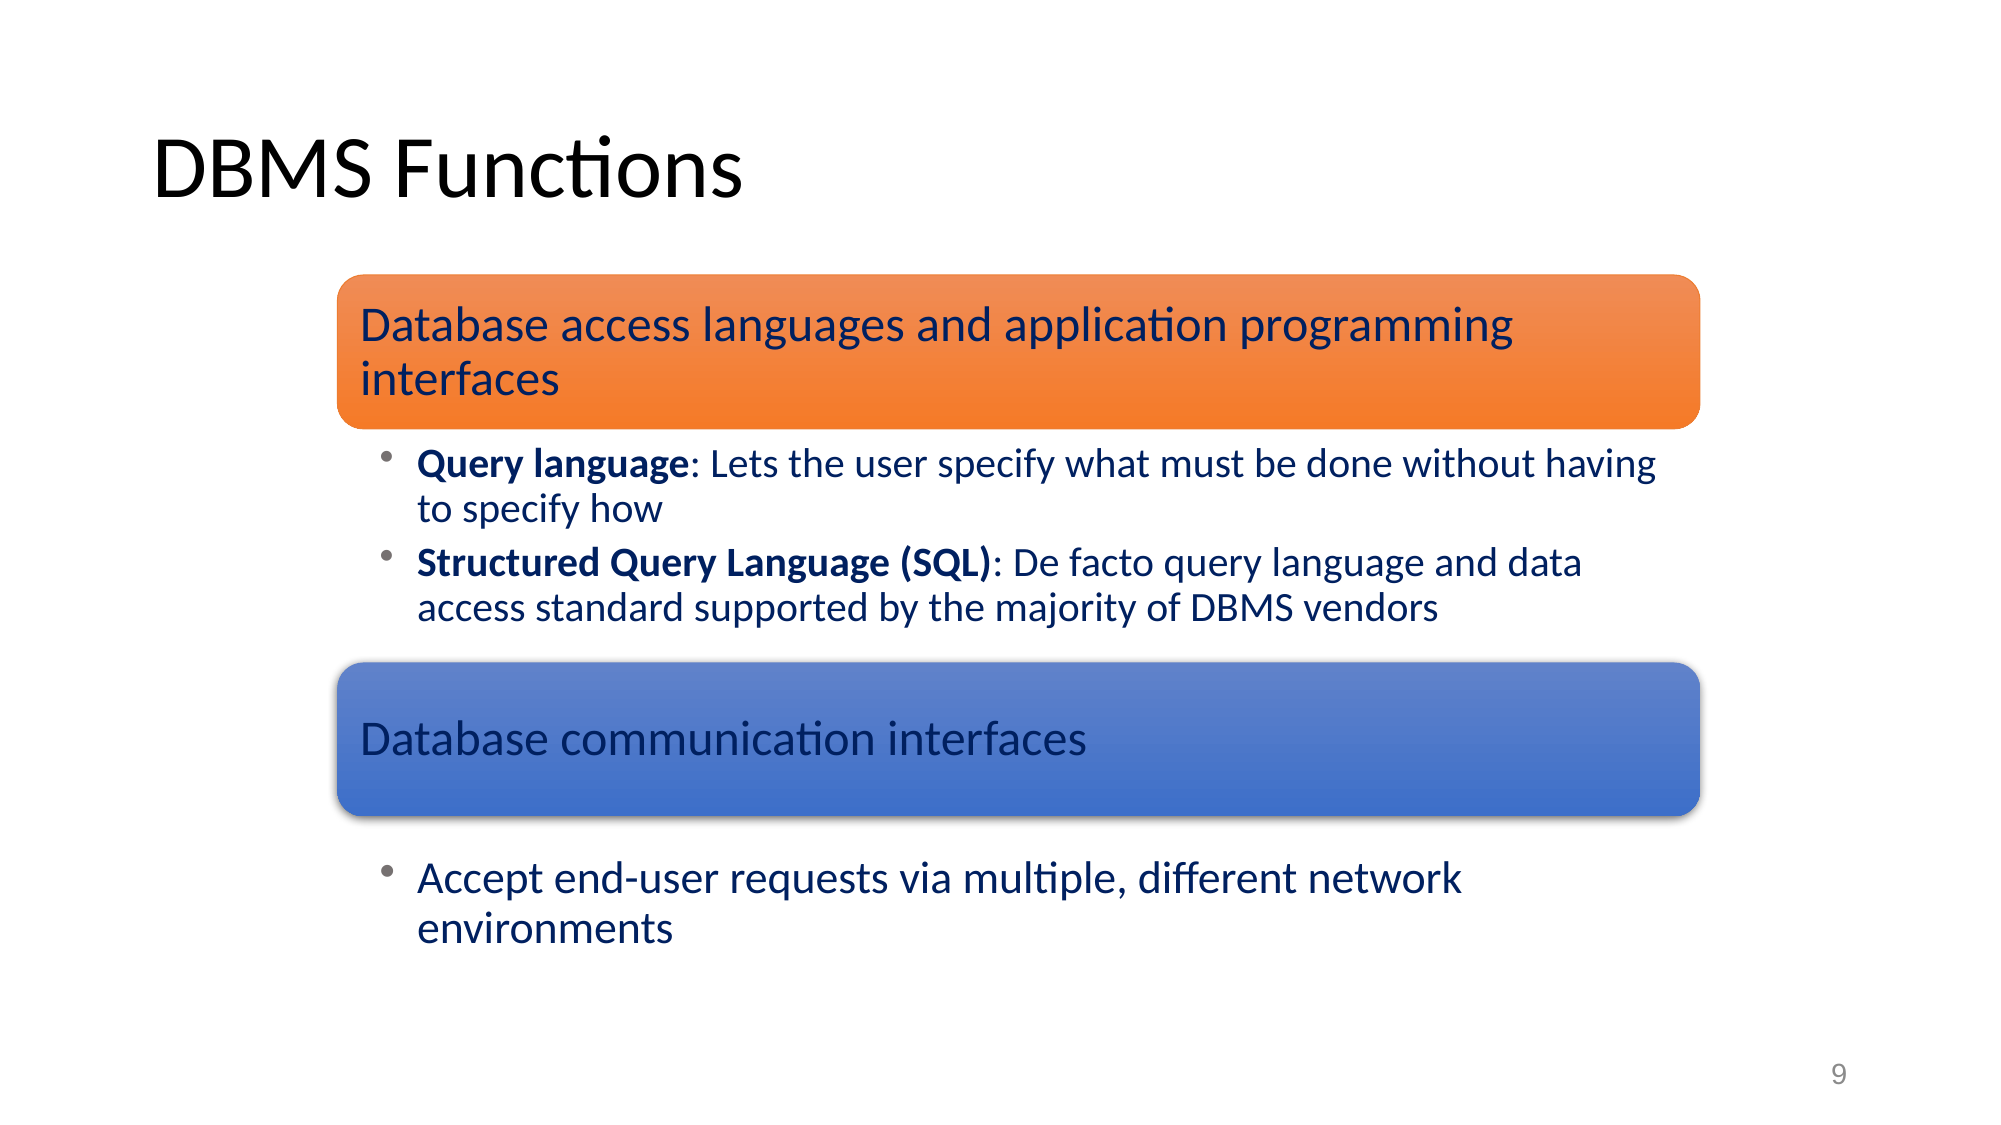

# DBMS Functions
Database access languages and application programming interfaces
Query language: Lets the user specify what must be done without having to specify how
Structured Query Language (SQL): De facto query language and data access standard supported by the majority of DBMS vendors
Database communication interfaces
Accept end-user requests via multiple, different network environments
9